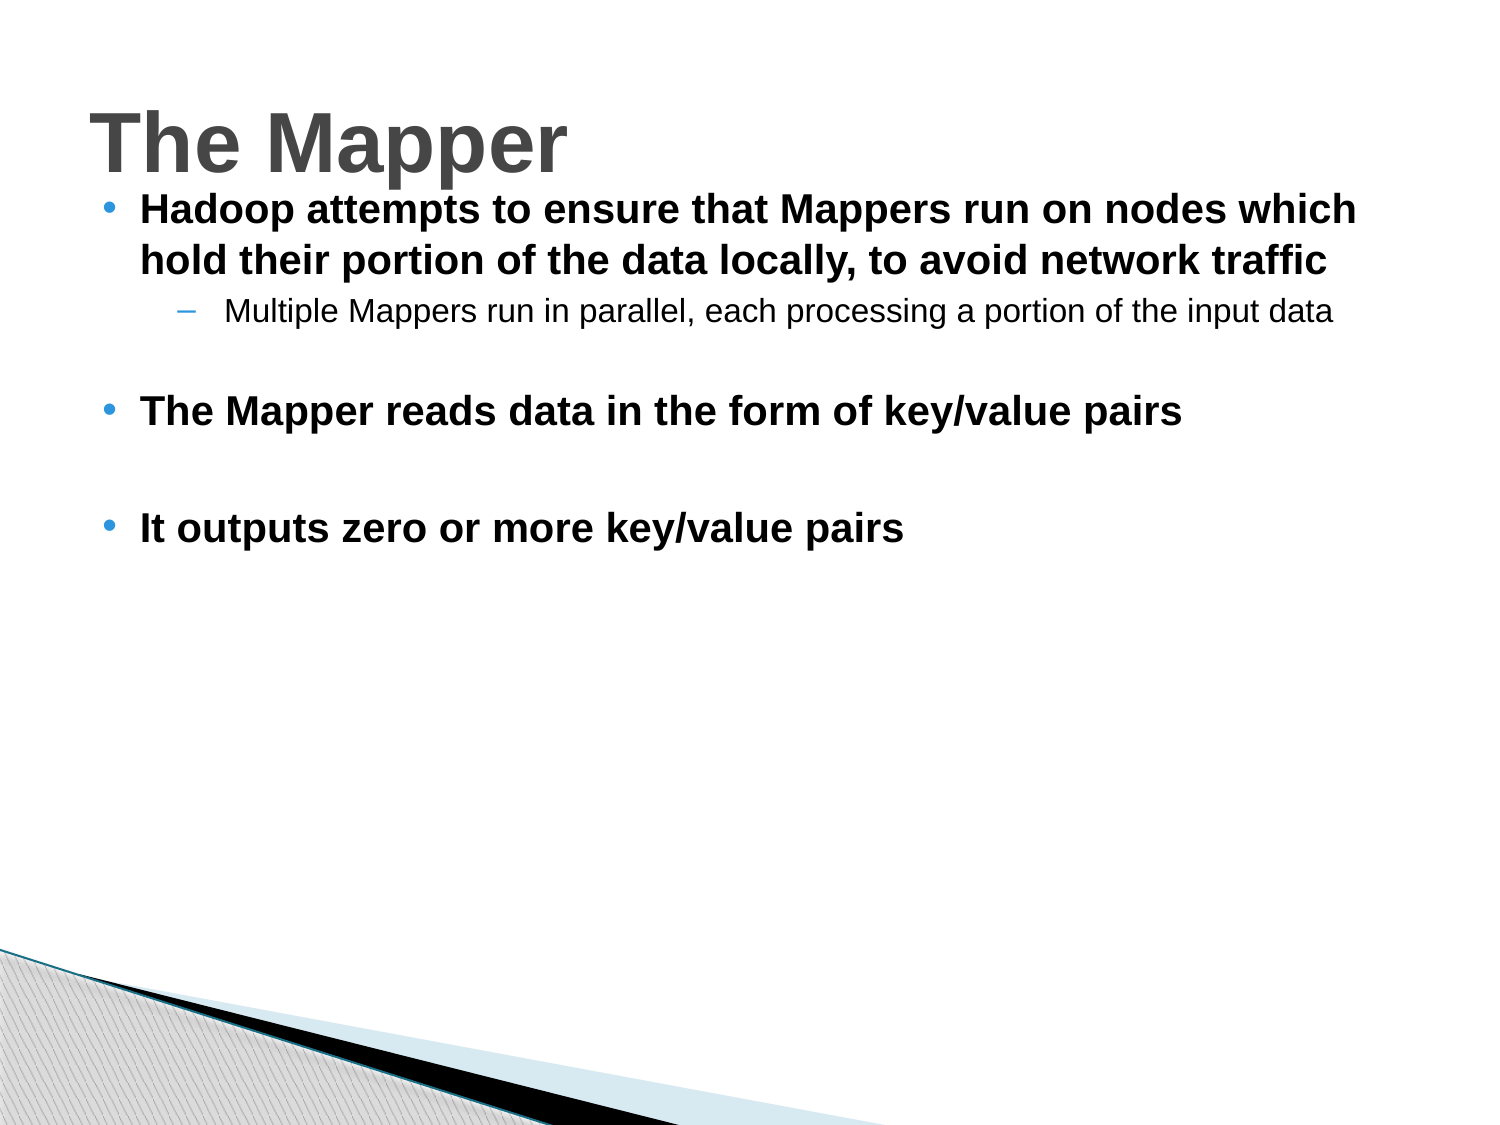

# The Mapper
Hadoop attempts to ensure that Mappers run on nodes which hold their portion of the data locally, to avoid network traffic
Multiple Mappers run in parallel, each processing a portion of the input data

The Mapper reads data in the form of key/value pairs

It outputs zero or more key/value pairs